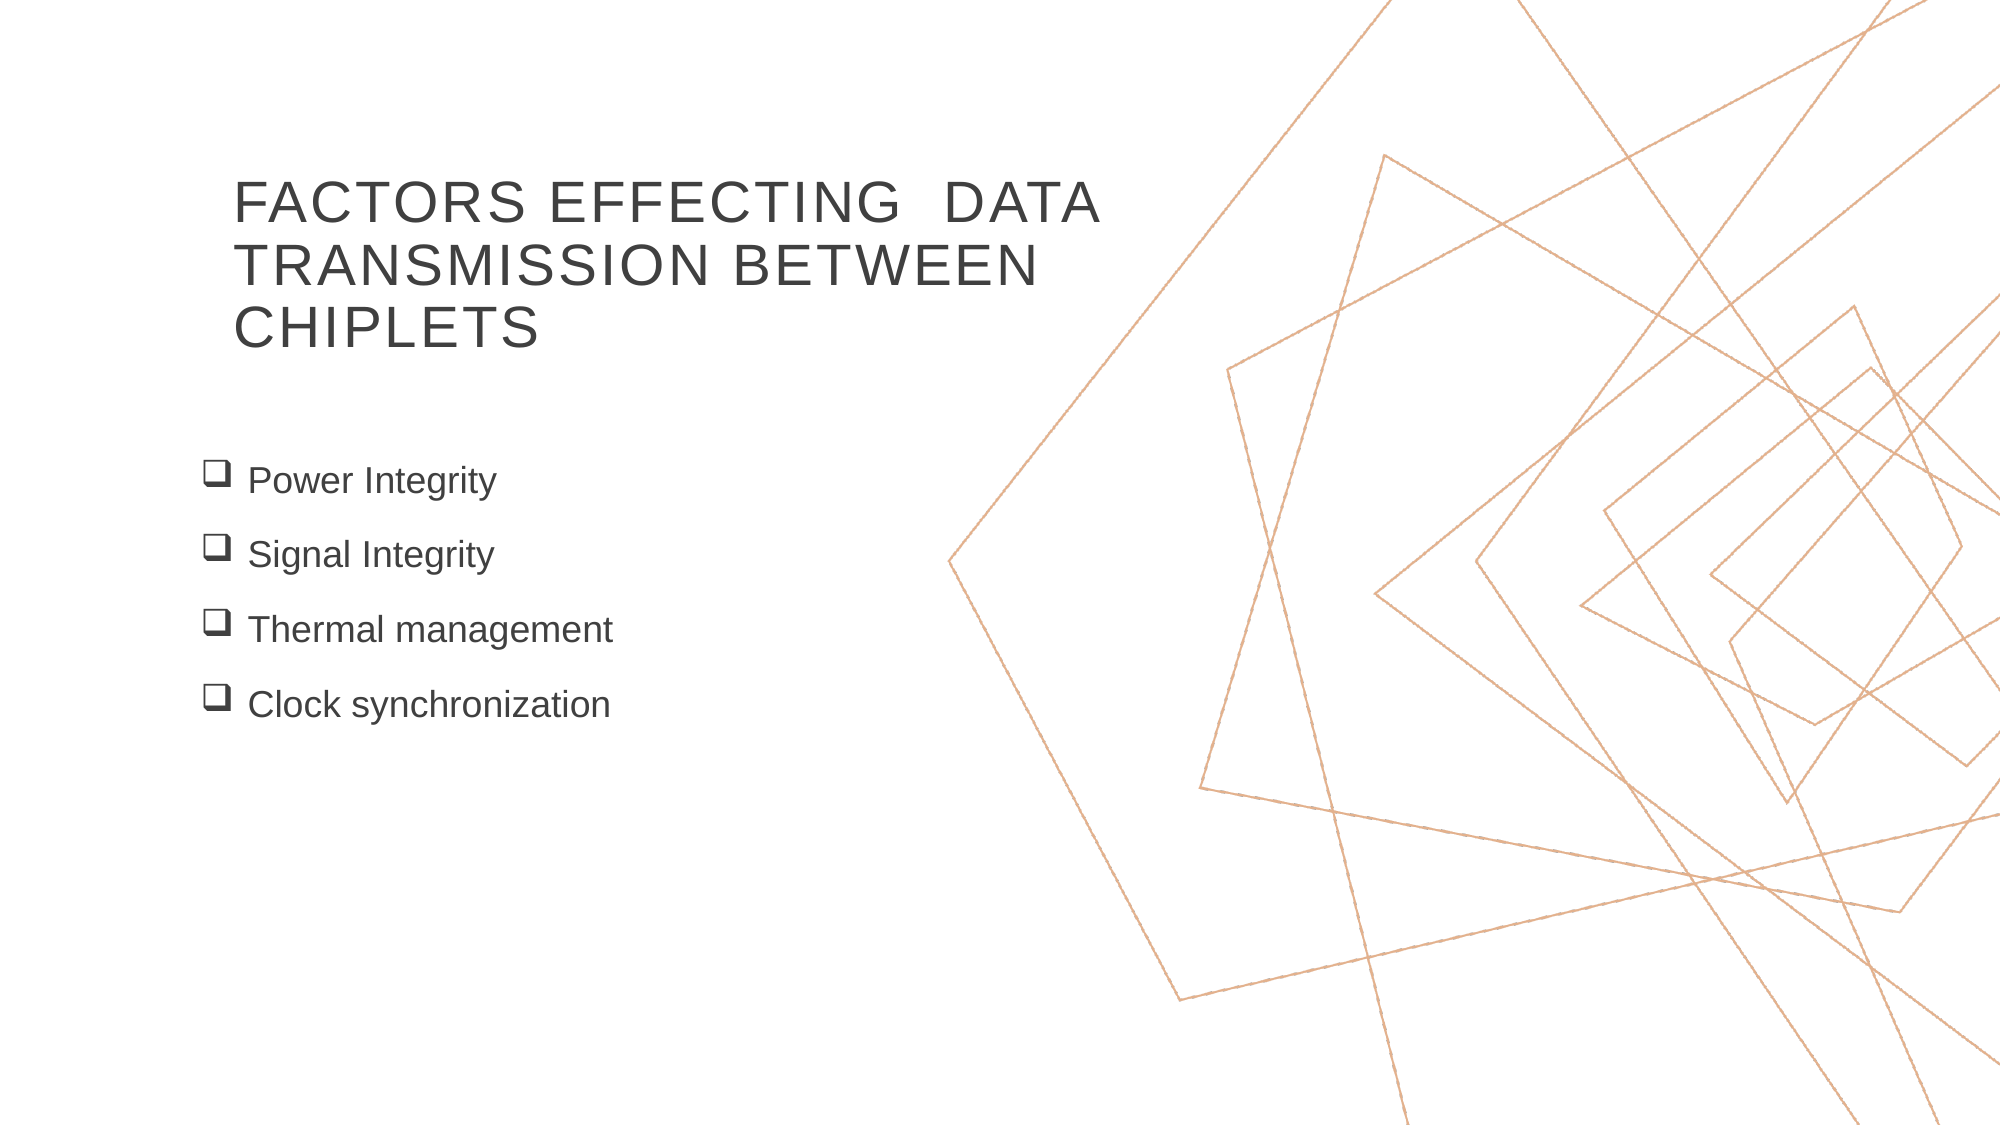

# Factors effecting  data transmission between chiplets
Power Integrity
Signal Integrity
Thermal management
Clock synchronization